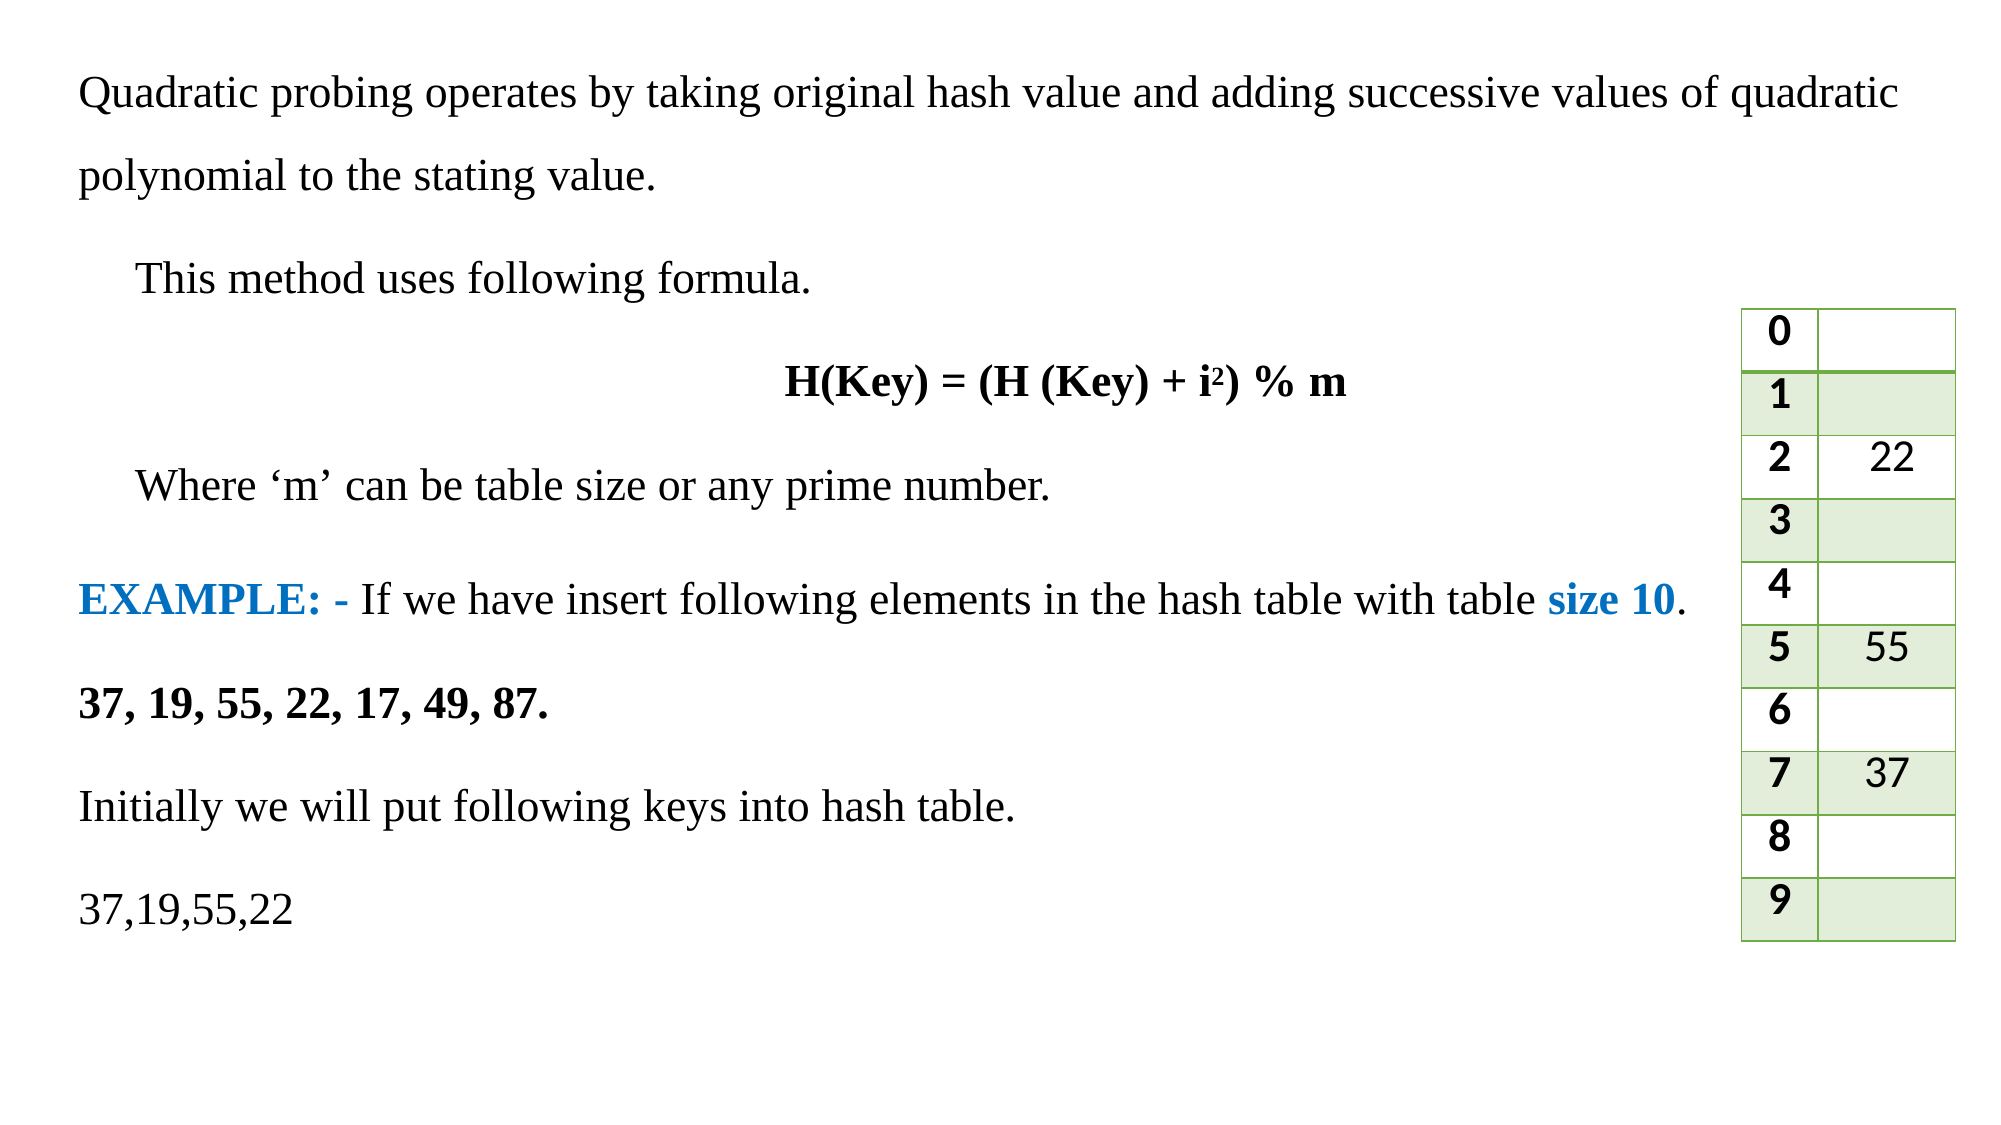

Quadratic probing operates by taking original hash value and adding successive values of quadratic polynomial to the stating value.
This method uses following formula.
H(Key) = (H (Key) + i2) % m
Where ‘m’ can be table size or any prime number.
EXAMPLE: - If we have insert following elements in the hash table with table size 10. 37, 19, 55, 22, 17, 49, 87.
Initially we will put following keys into hash table. 37,19,55,22
| 0 |  |
| --- | --- |
| 1 |  |
| 2 | 22 |
| 3 |  |
| 4 |  |
| 5 | 55 |
| 6 |  |
| 7 | 37 |
| 8 |  |
| 9 |  |